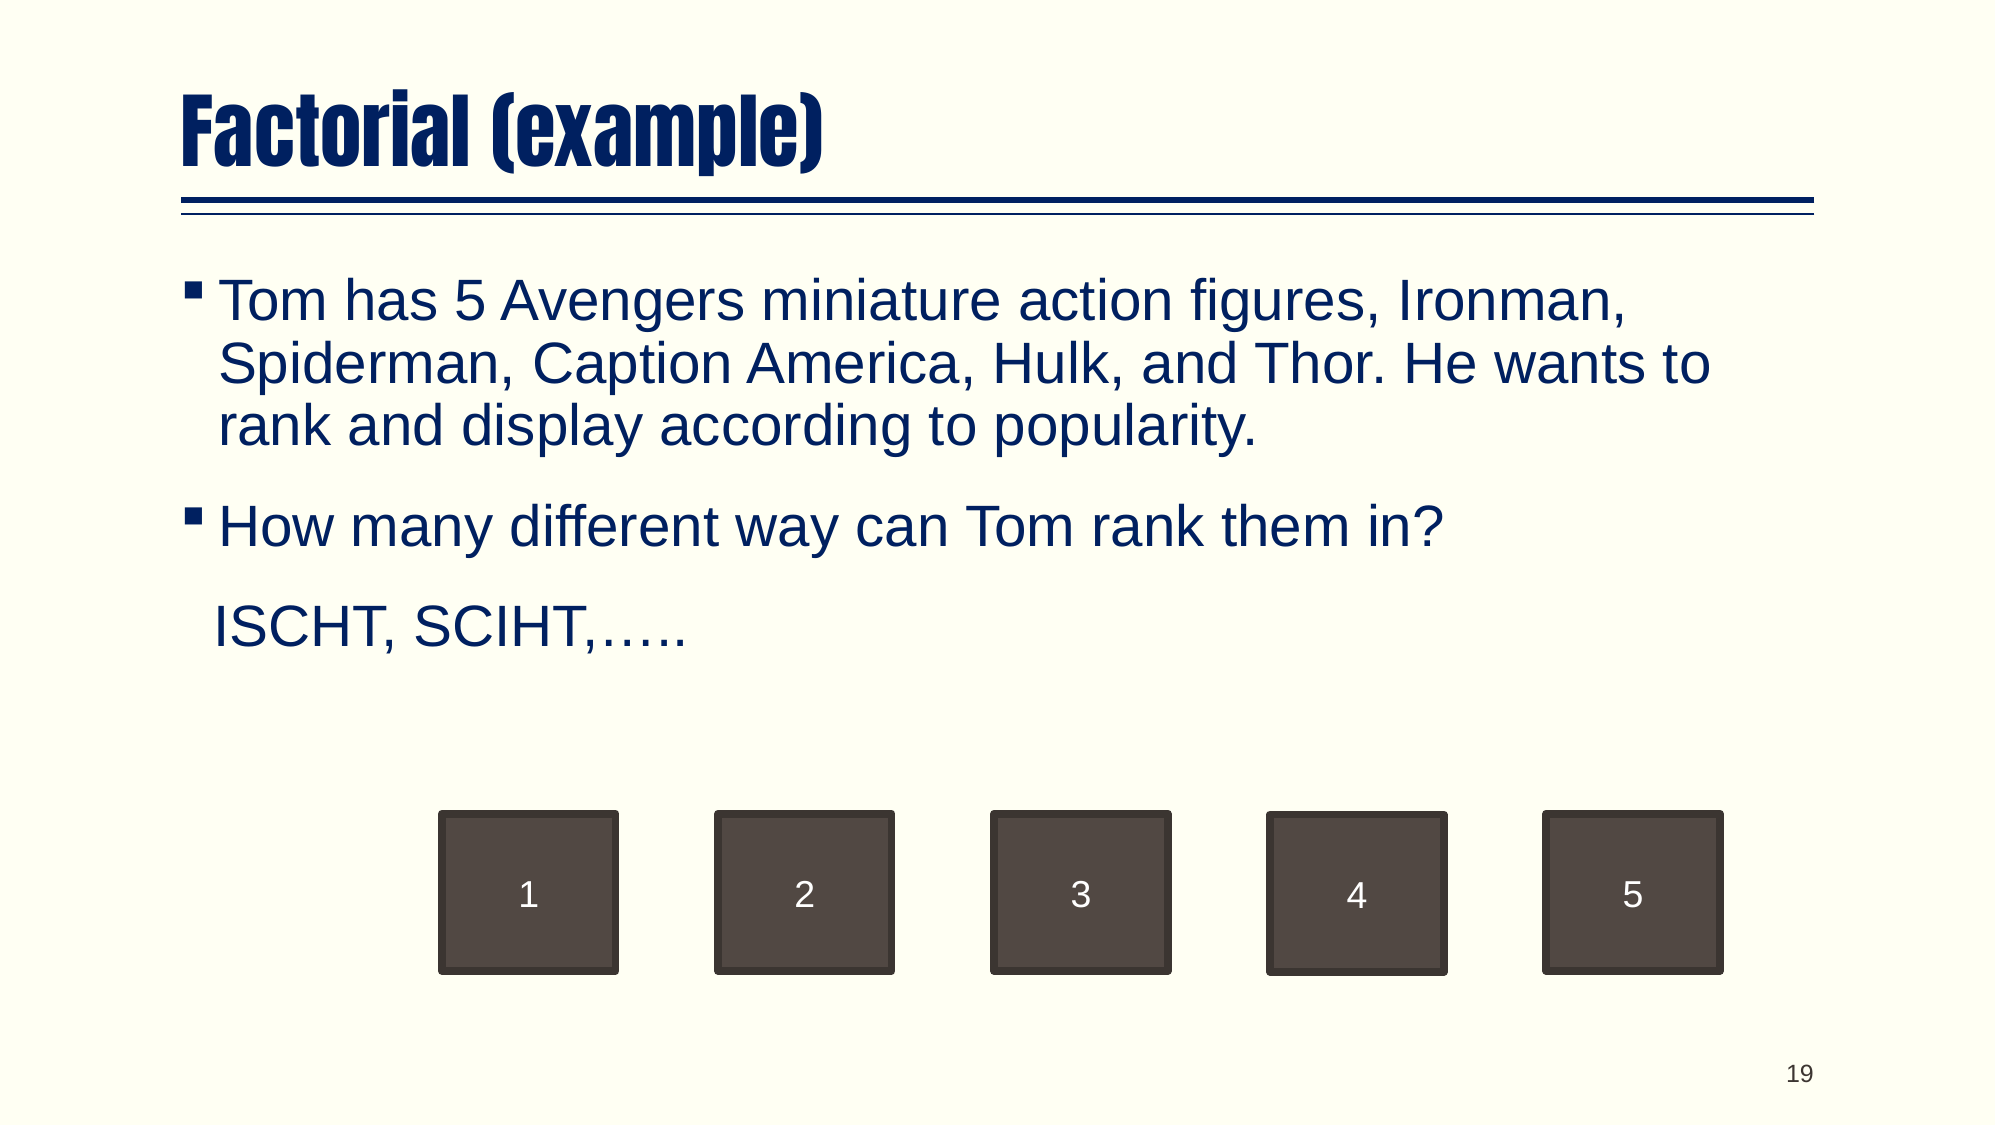

# Factorial (example)
Tom has 5 Avengers miniature action figures, Ironman, Spiderman, Caption America, Hulk, and Thor. He wants to rank and display according to popularity.
How many different way can Tom rank them in?
  ISCHT, SCIHT,…..

1
2
3
5
4
19